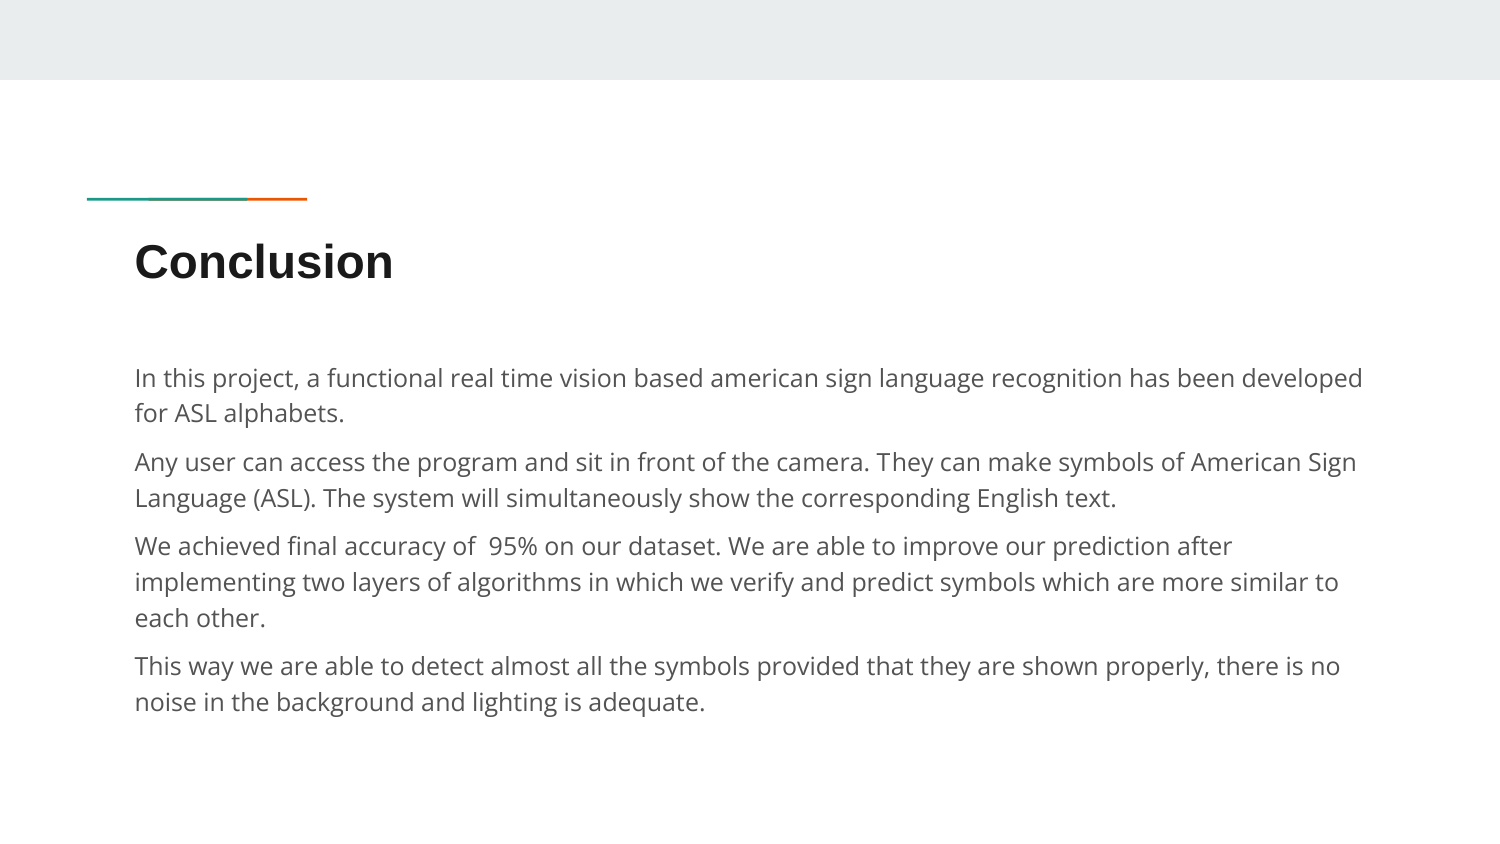

# Conclusion
In this project, a functional real time vision based american sign language recognition has been developed for ASL alphabets.
Any user can access the program and sit in front of the camera. They can make symbols of American Sign Language (ASL). The system will simultaneously show the corresponding English text.
We achieved final accuracy of  95% on our dataset. We are able to improve our prediction after implementing two layers of algorithms in which we verify and predict symbols which are more similar to each other.
This way we are able to detect almost all the symbols provided that they are shown properly, there is no noise in the background and lighting is adequate.